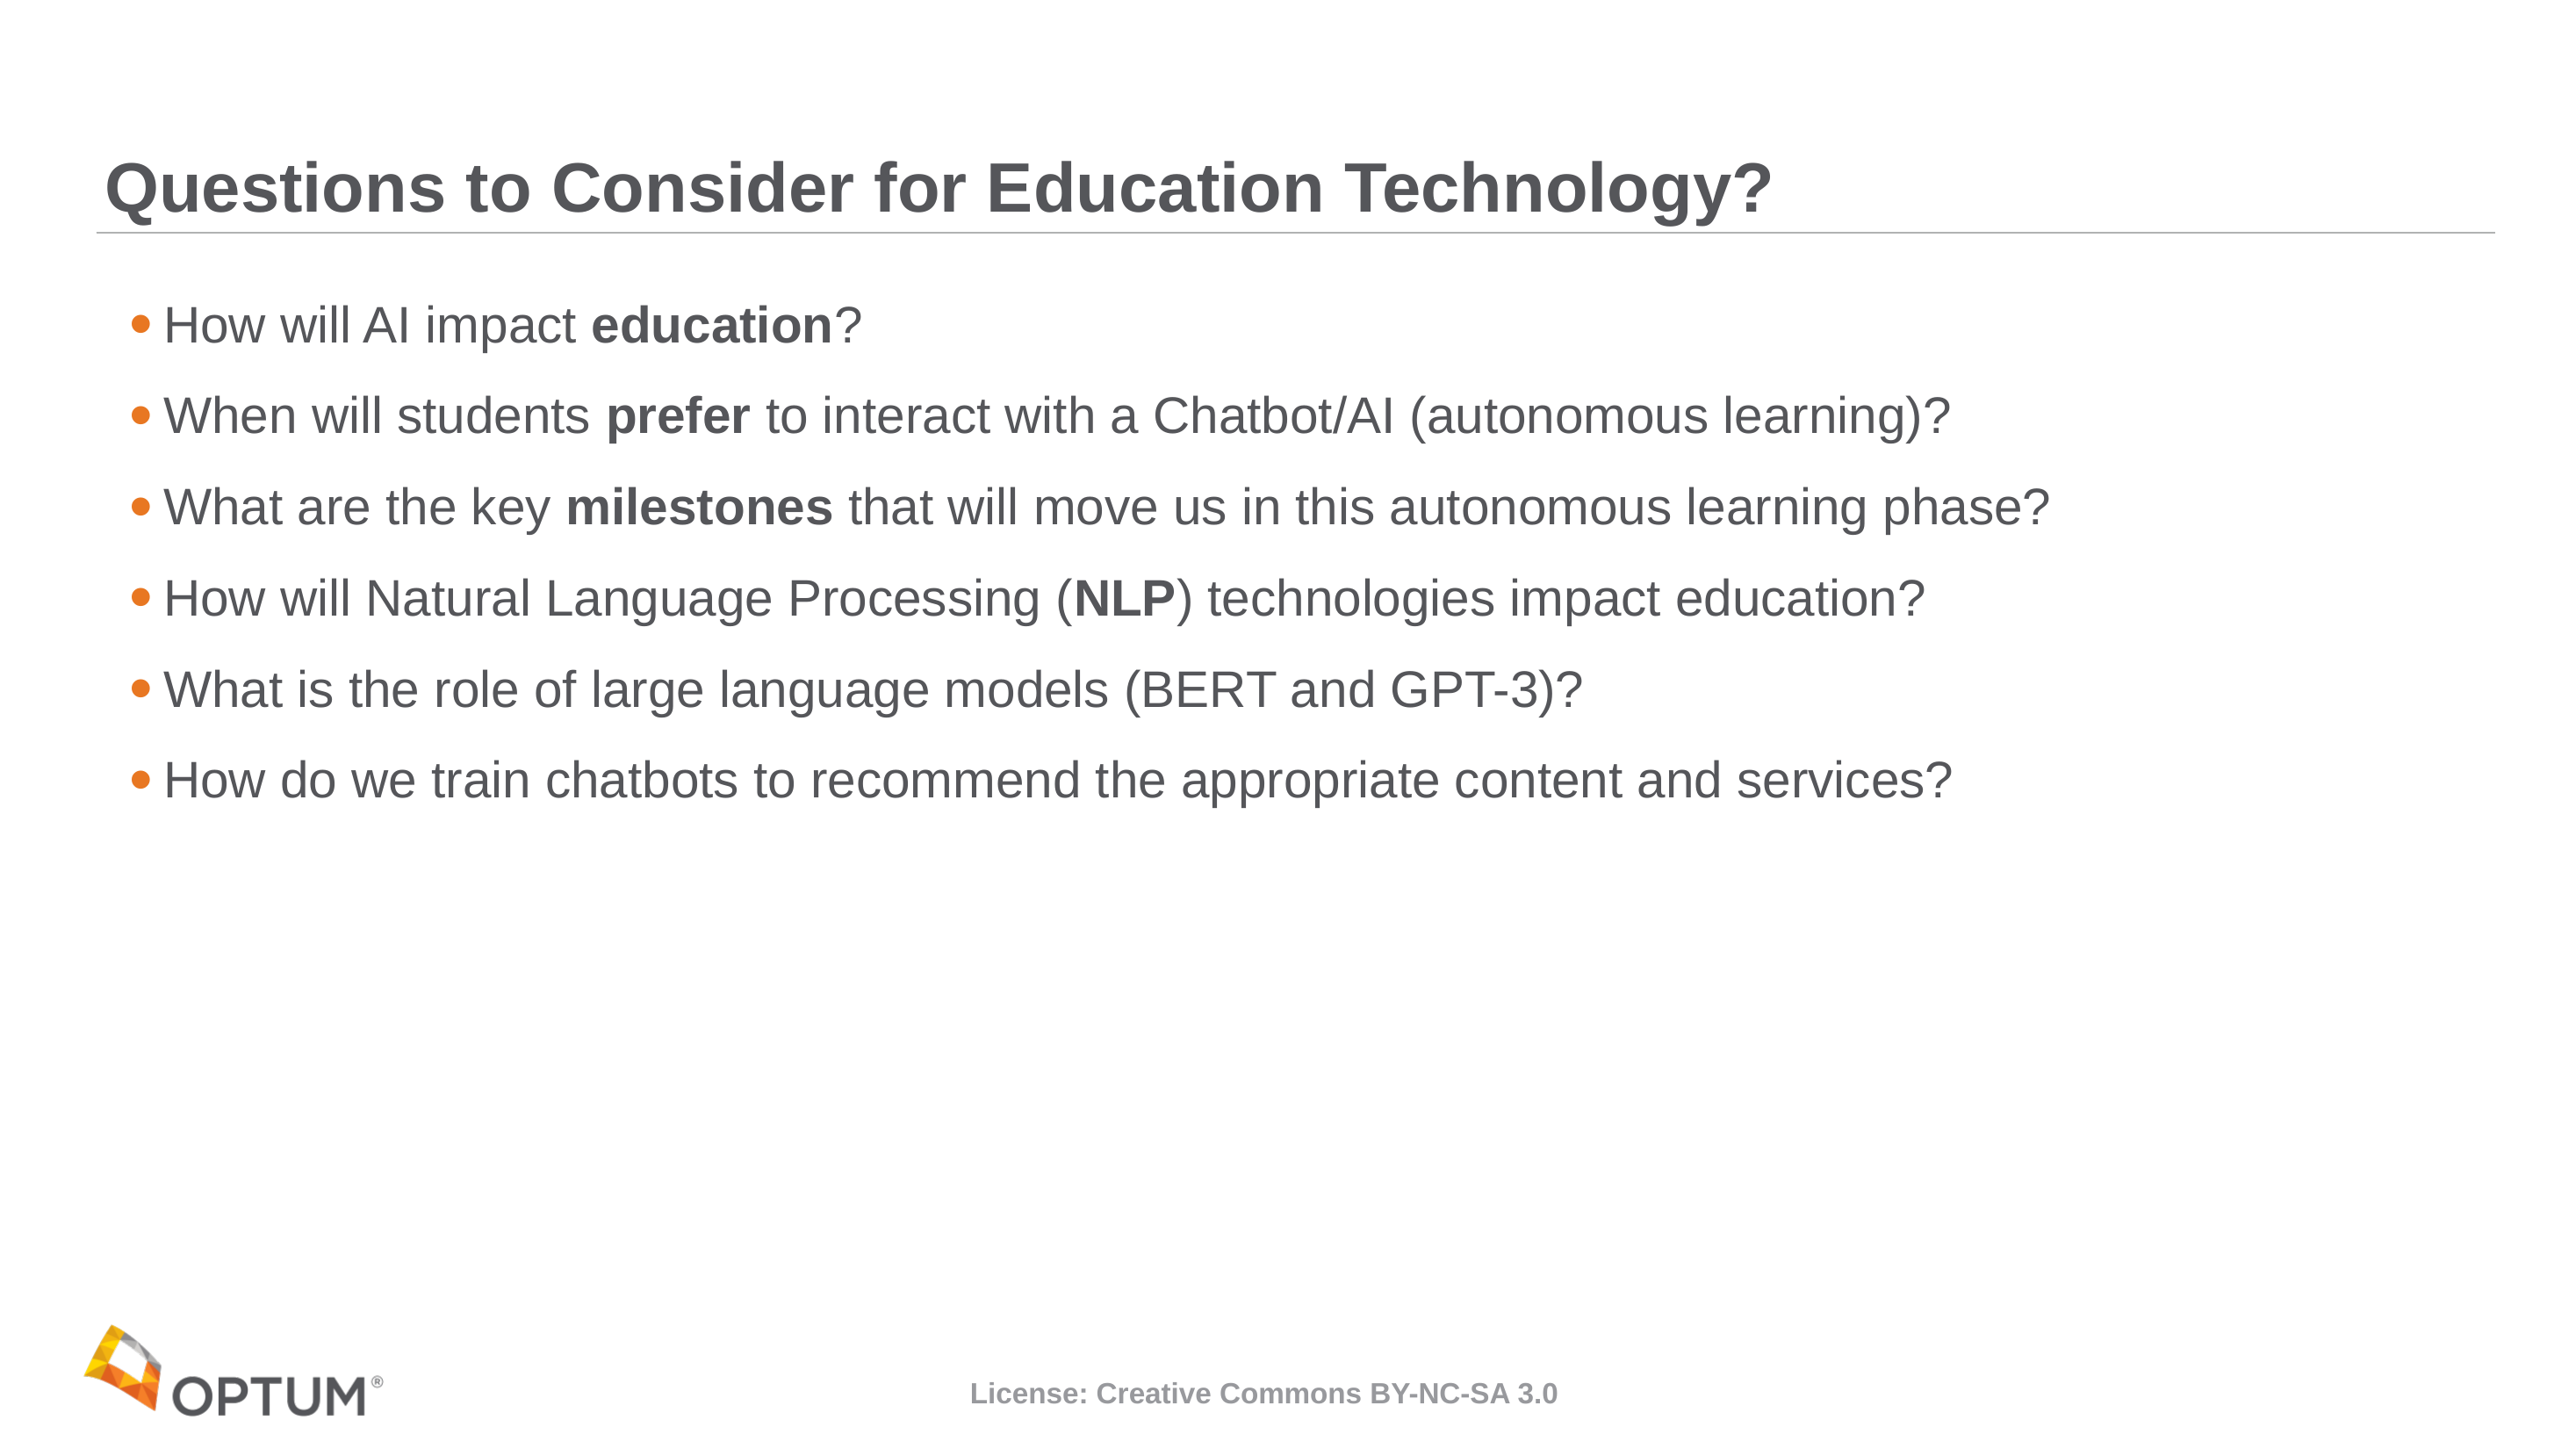

# Questions to Consider for Education Technology?
How will AI impact education?
When will students prefer to interact with a Chatbot/AI (autonomous learning)?
What are the key milestones that will move us in this autonomous learning phase?
How will Natural Language Processing (NLP) technologies impact education?
What is the role of large language models (BERT and GPT-3)?
How do we train chatbots to recommend the appropriate content and services?